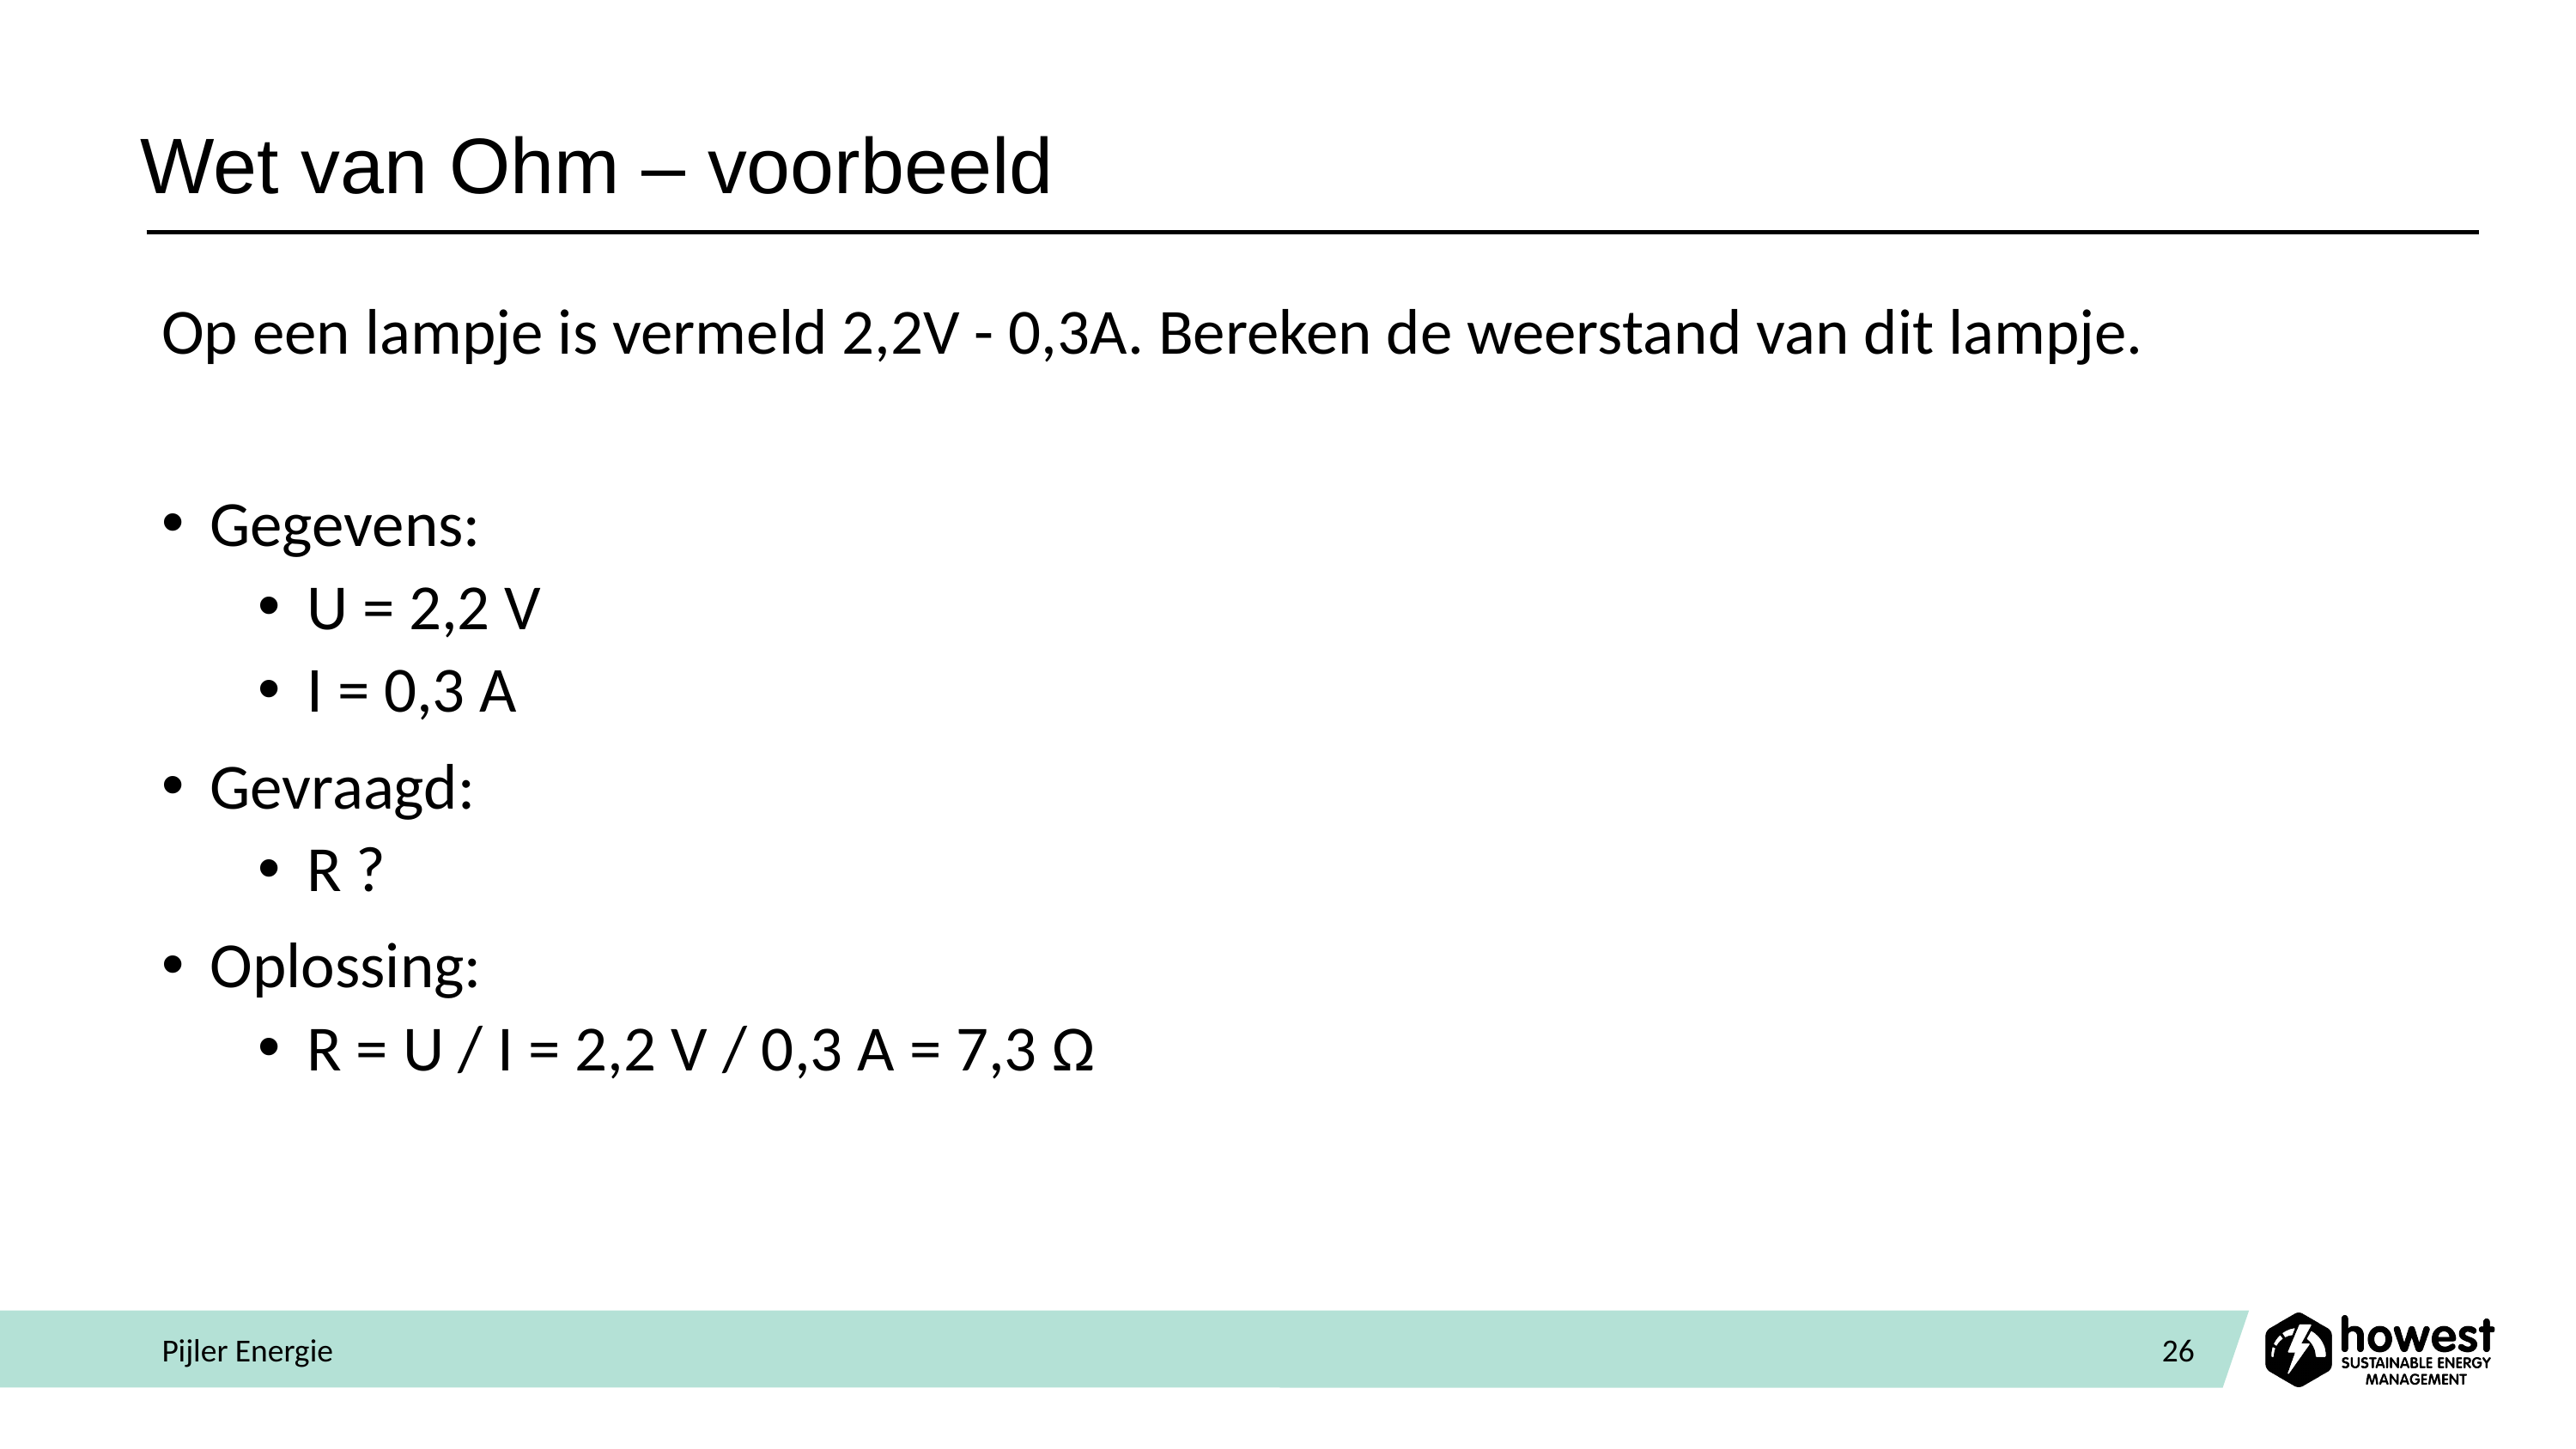

# Wet van Ohm – voorbeeld
Op een lampje is vermeld 2,2V - 0,3A. Bereken de weerstand van dit lampje.

Gegevens:
U = 2,2 V
I = 0,3 A
Gevraagd:
R ?
Oplossing:
R = U / I = 2,2 V / 0,3 A = 7,3 Ω

Pijler Energie
26